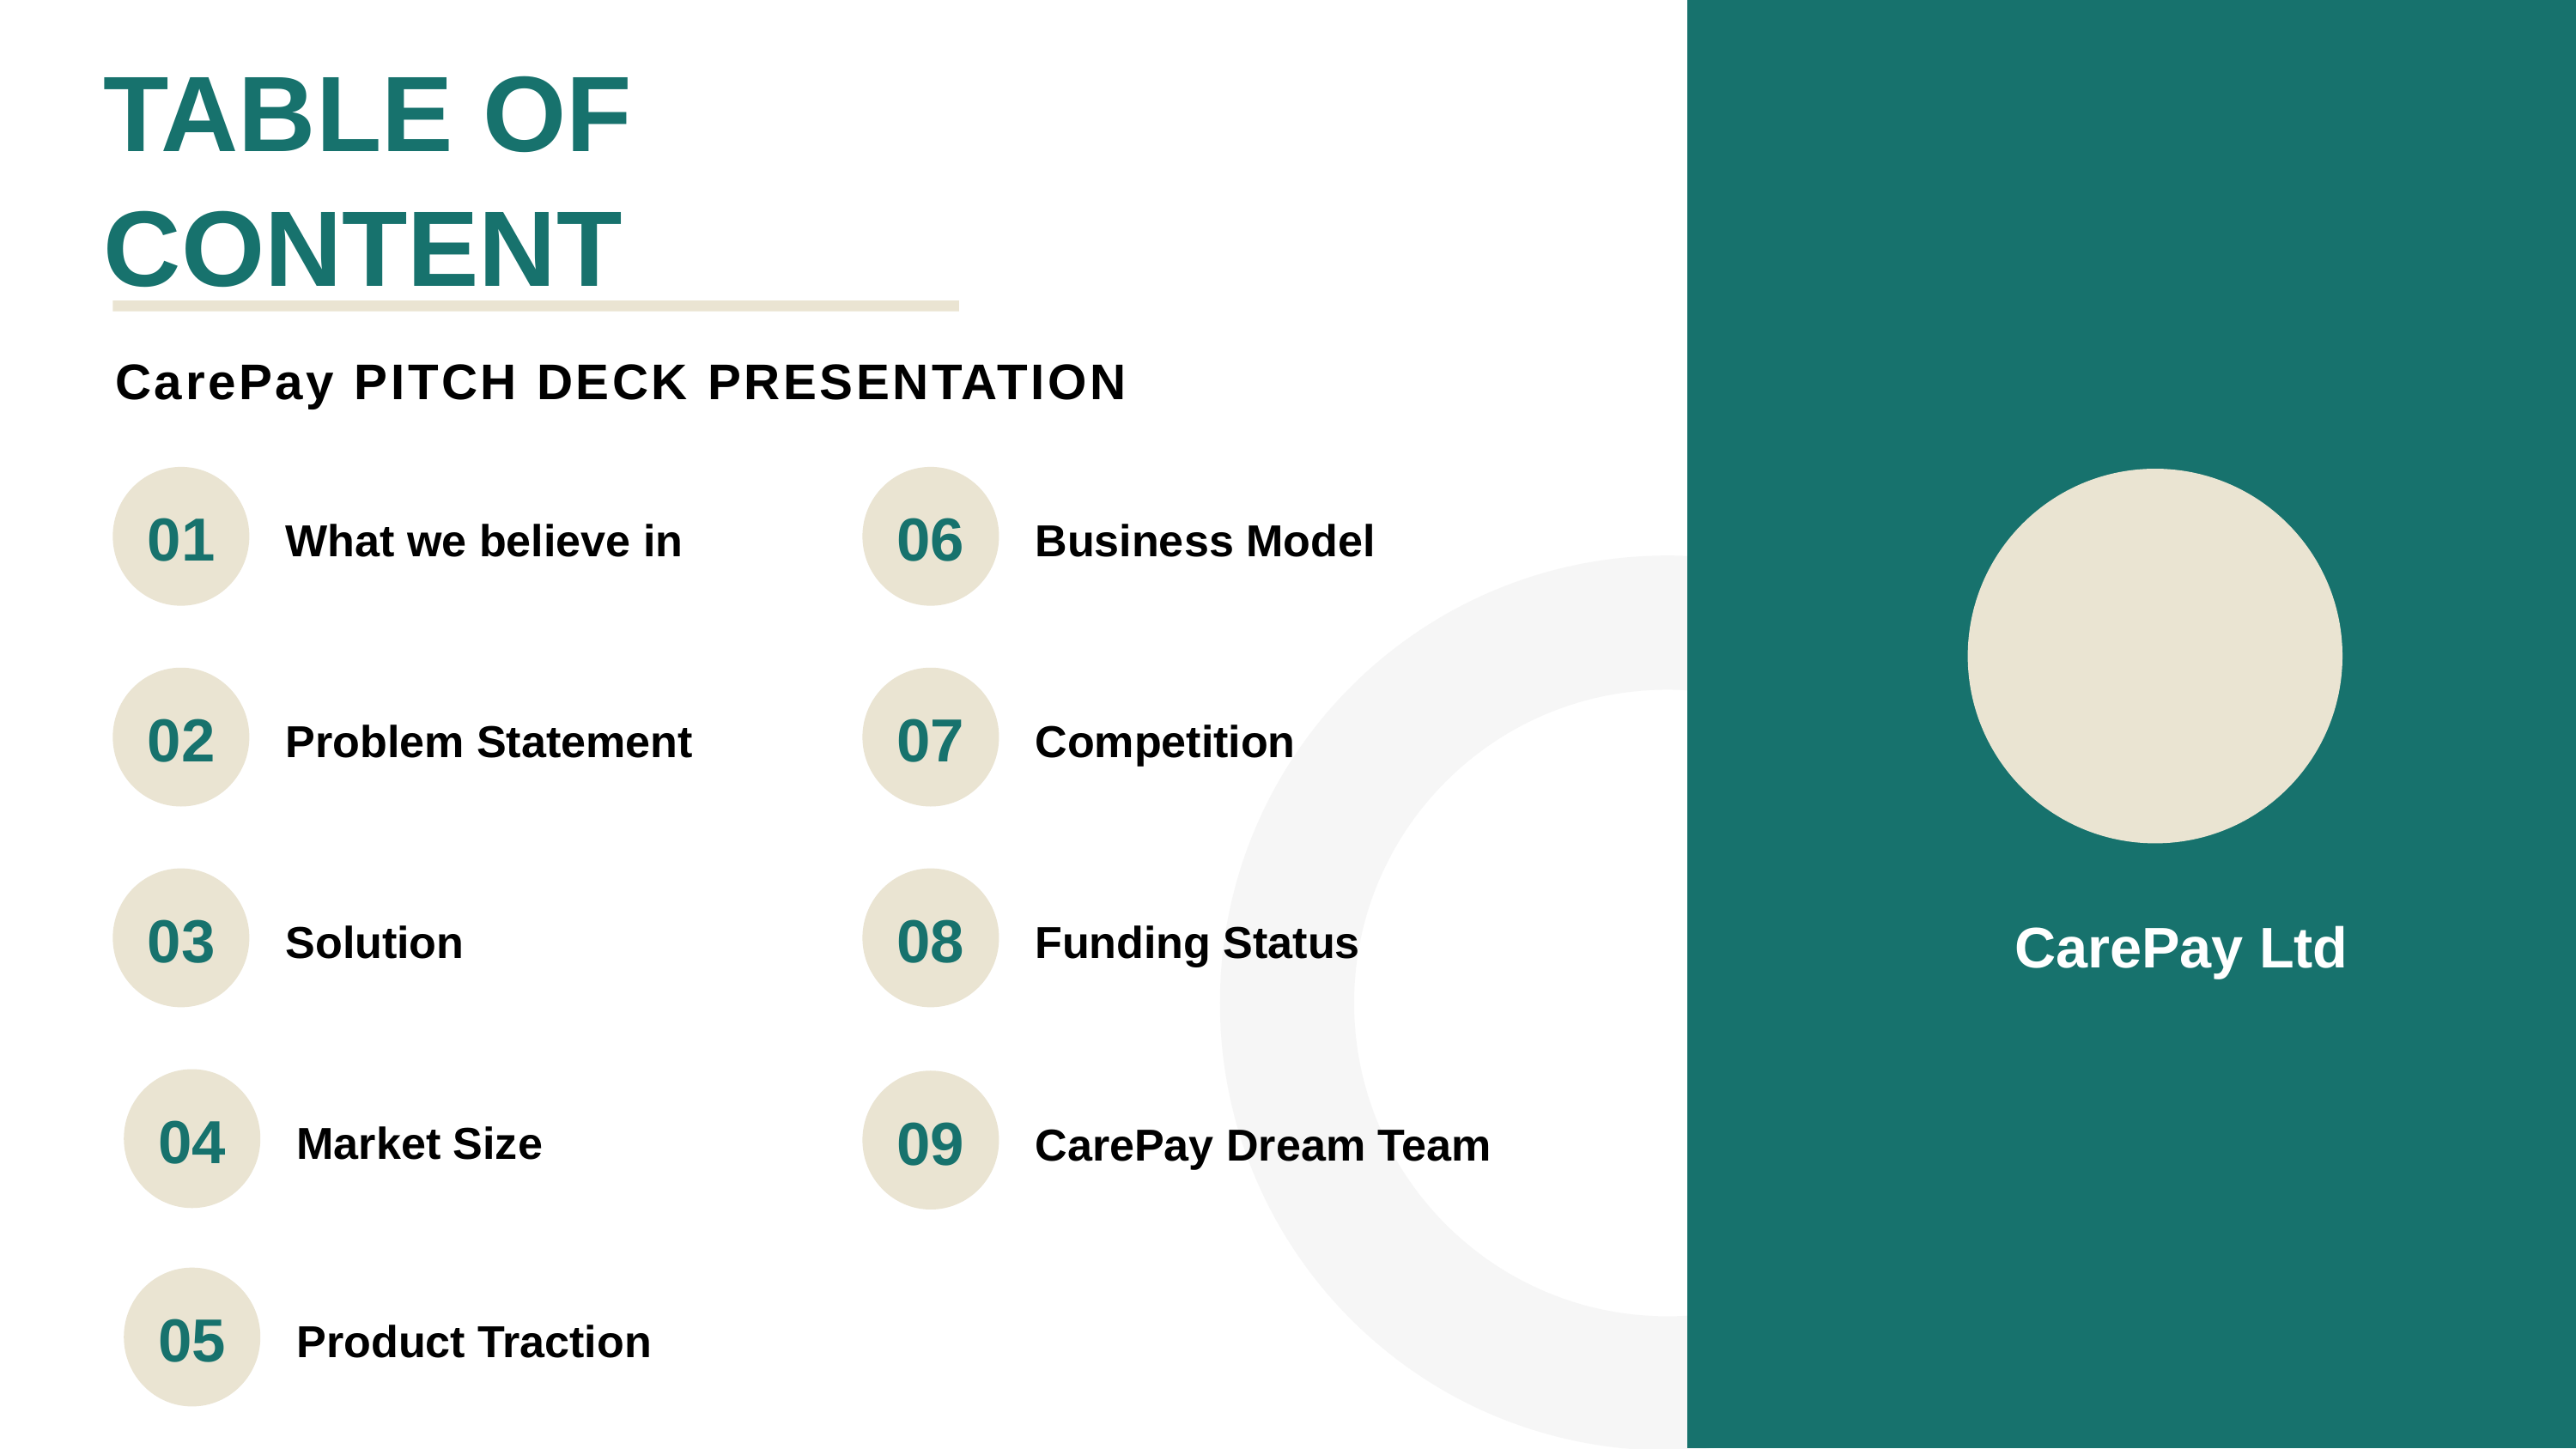

TABLE OF CONTENT

CarePay PITCH DECK PRESENTATION

01

06

What we believe in
Business Model

02

07
Problem Statement
Competition

03

08
Solution
Funding Status
CarePay Ltd

04

09
Market Size
CarePay Dream Team

05
Product Traction